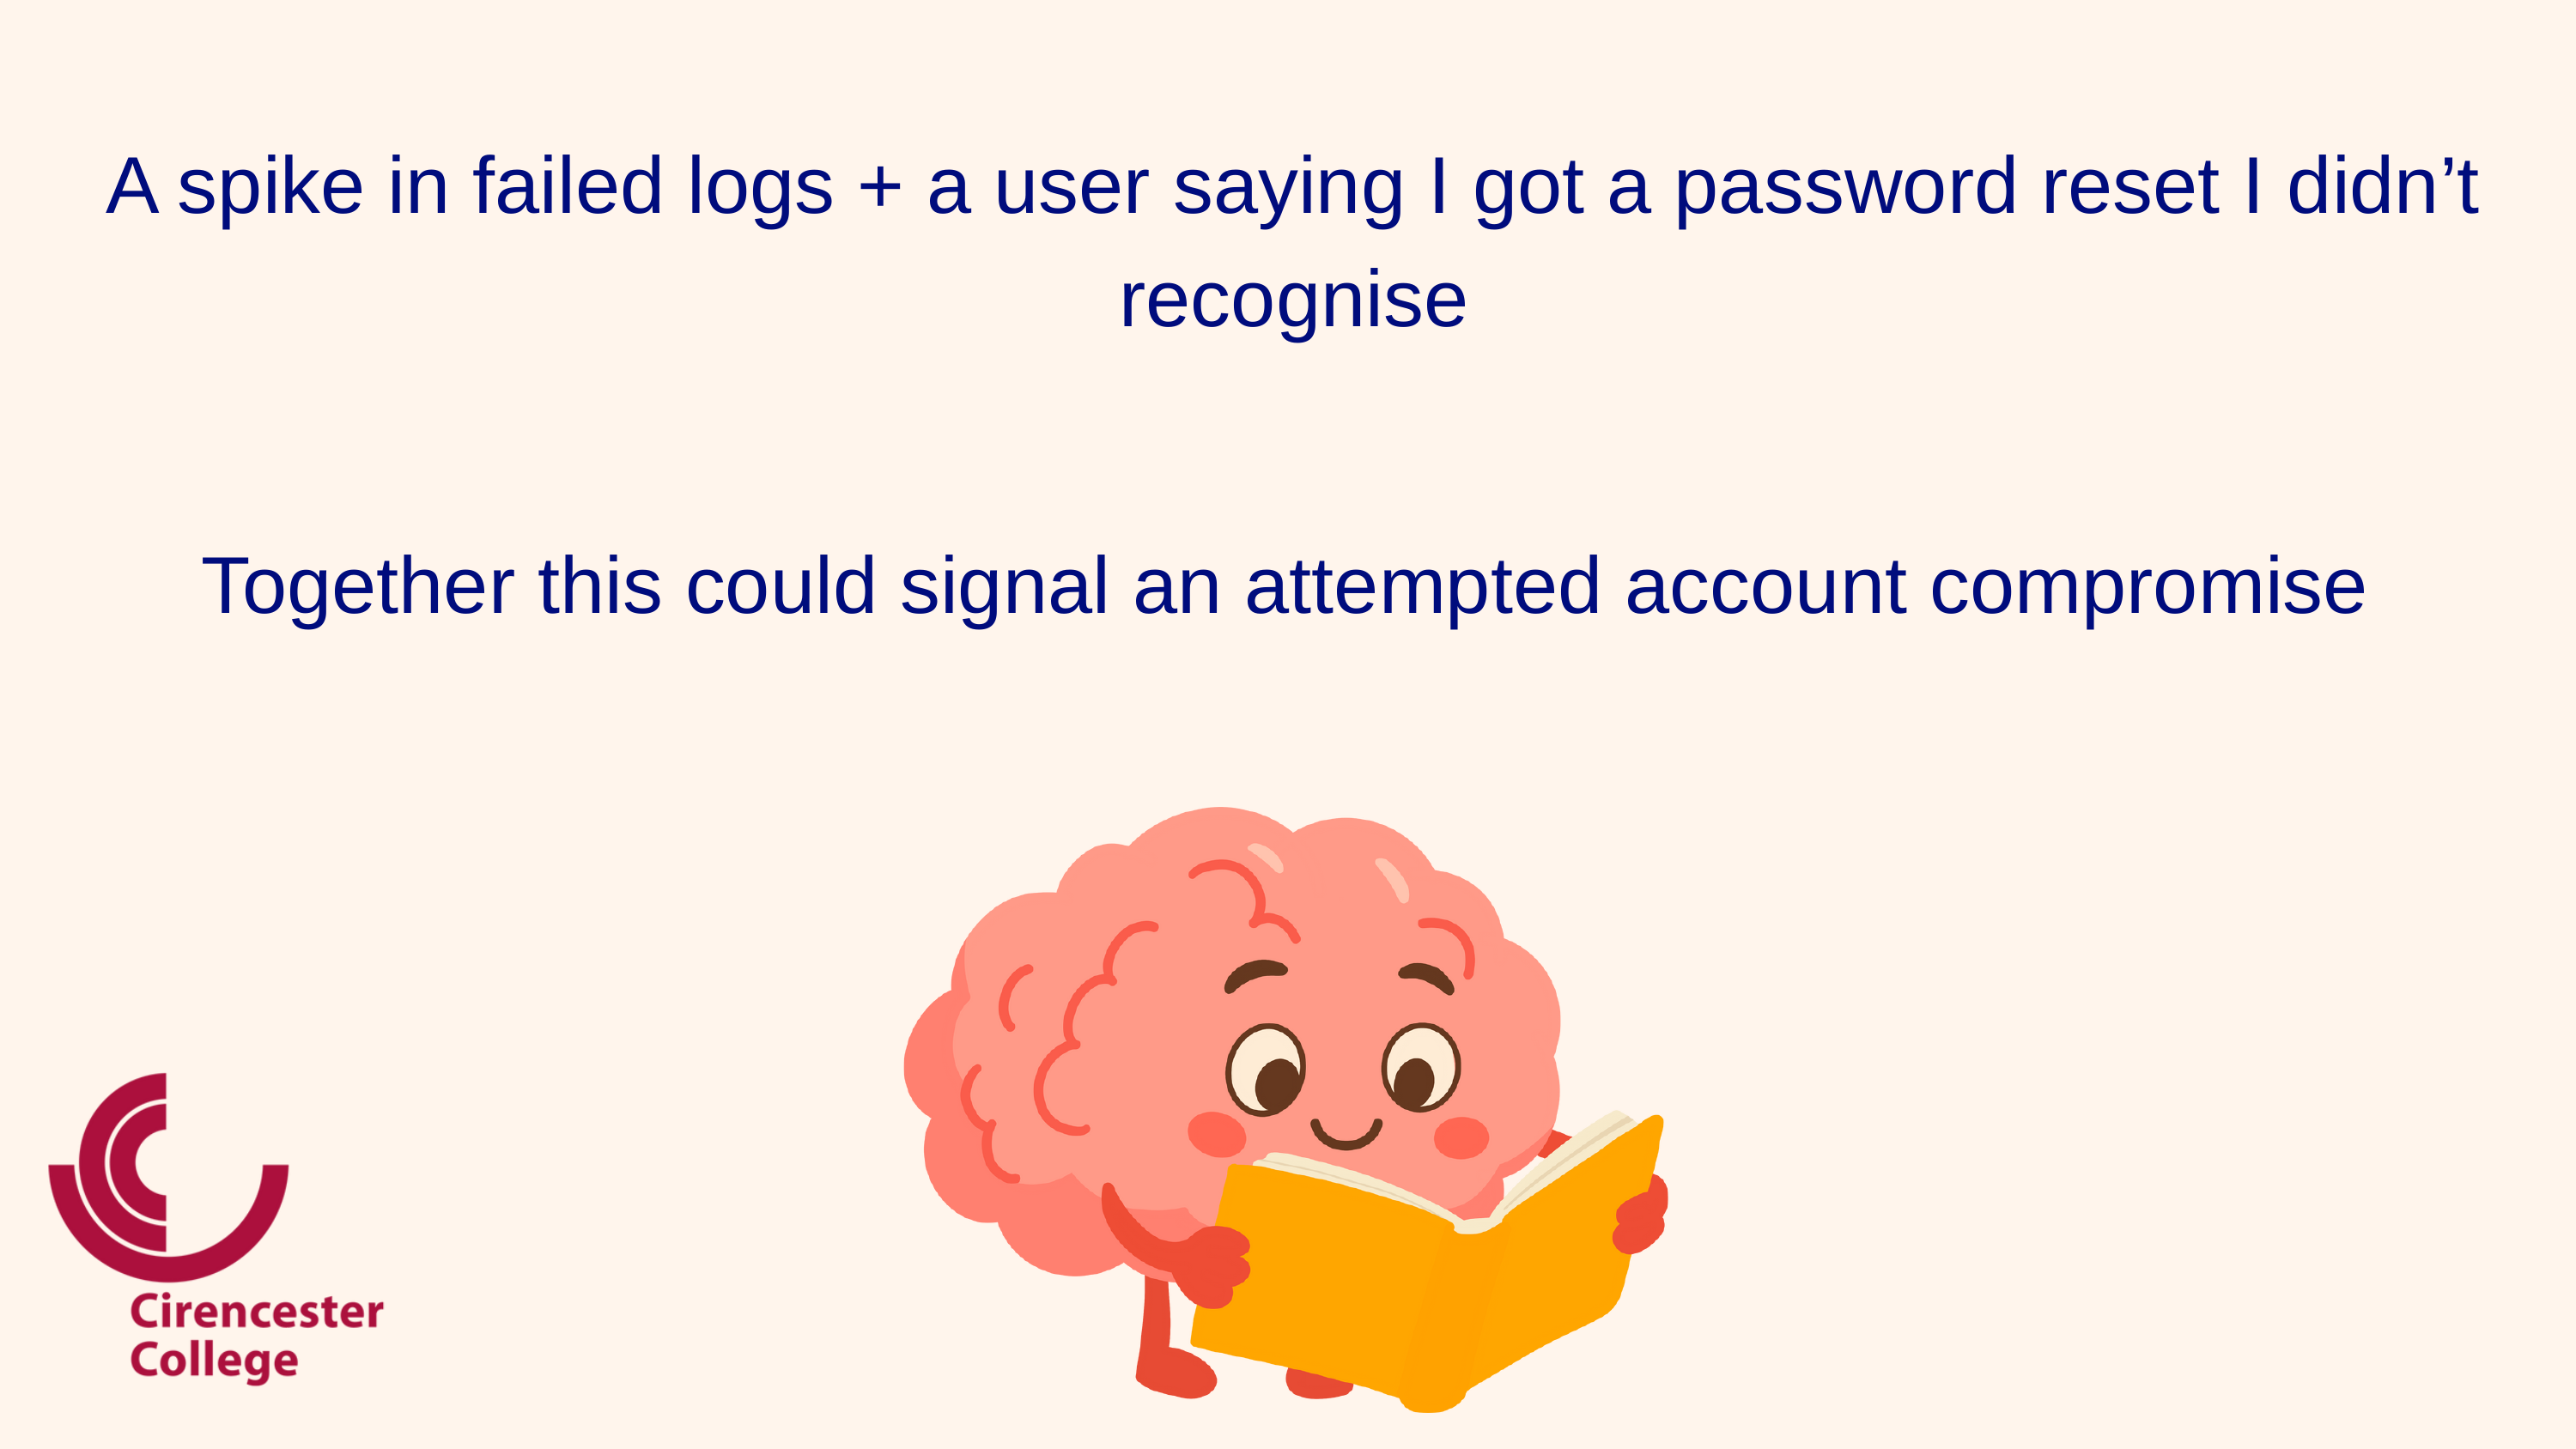

A spike in failed logs + a user saying I got a password reset I didn’t recognise
Together this could signal an attempted account compromise